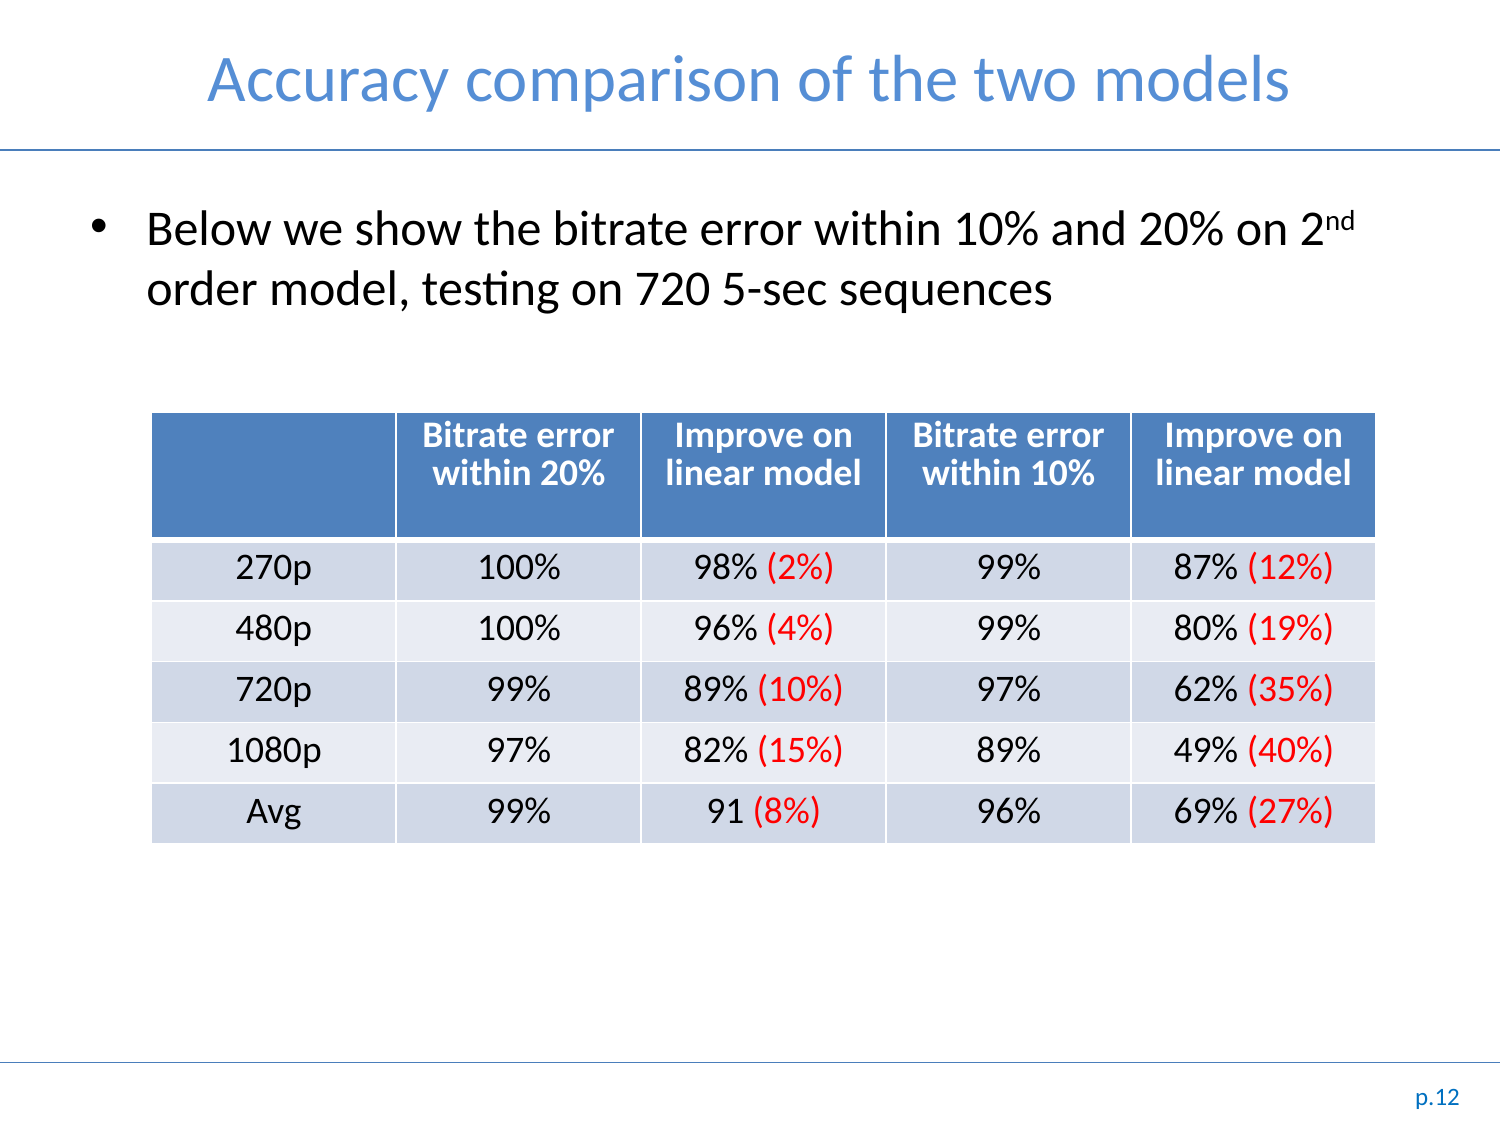

# Accuracy comparison of the two models
Below we show the bitrate error within 10% and 20% on 2nd order model, testing on 720 5-sec sequences

|  | Bitrate error within 20% | Improve on linear model | Bitrate error within 10% | Improve on linear model |
| --- | --- | --- | --- | --- |
| 270p | 100% | 98% (2%) | 99% | 87% (12%) |
| 480p | 100% | 96% (4%) | 99% | 80% (19%) |
| 720p | 99% | 89% (10%) | 97% | 62% (35%) |
| 1080p | 97% | 82% (15%) | 89% | 49% (40%) |
| Avg | 99% | 91 (8%) | 96% | 69% (27%) |
p.12